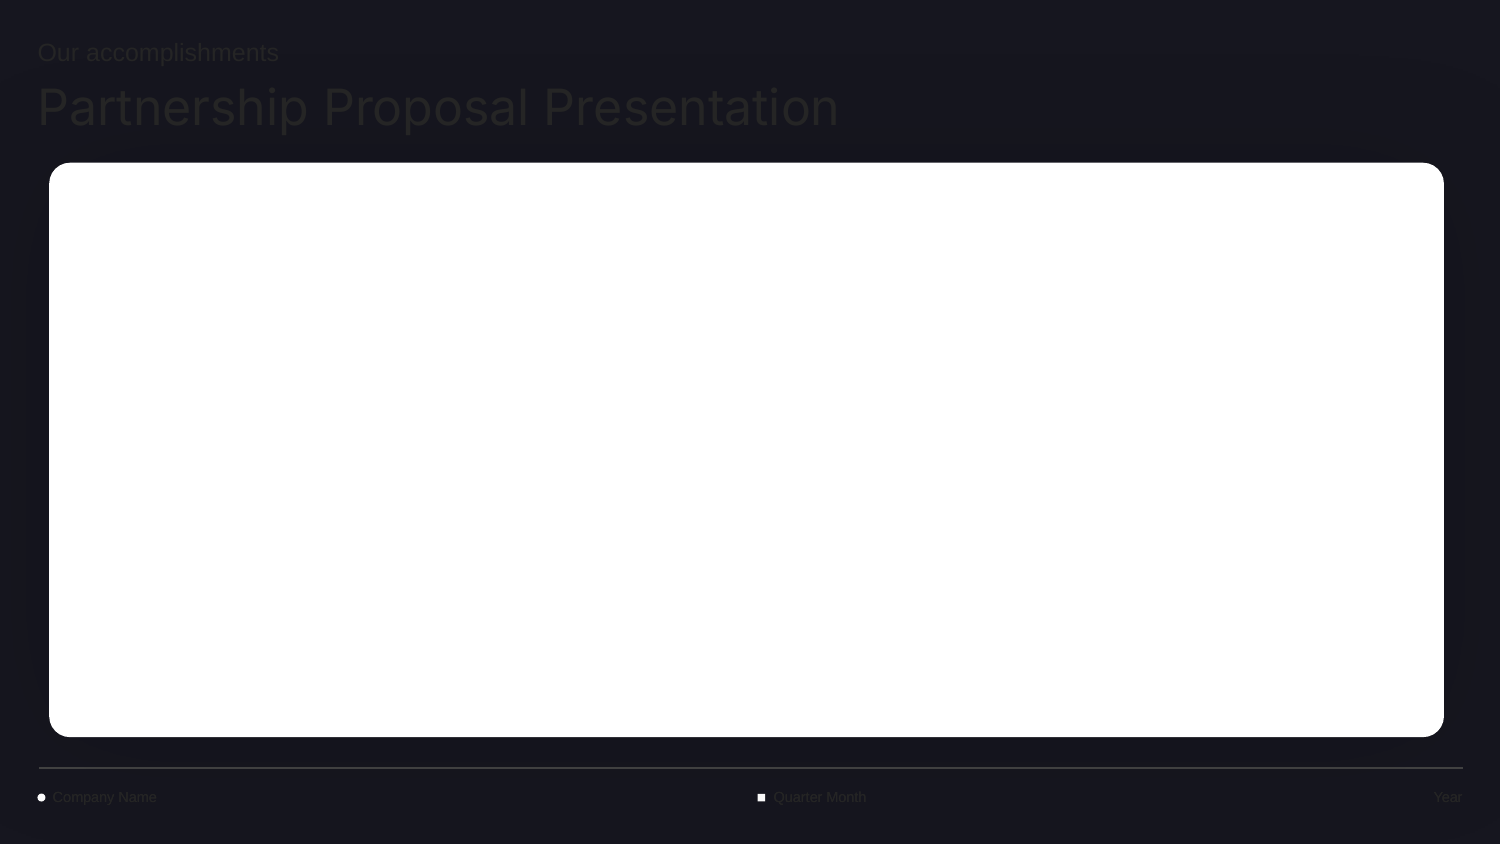

Our accomplishments

# Partnership Proposal Presentation

Company Name
Company Name
Quarter Month
Quarter Month
Year
Year